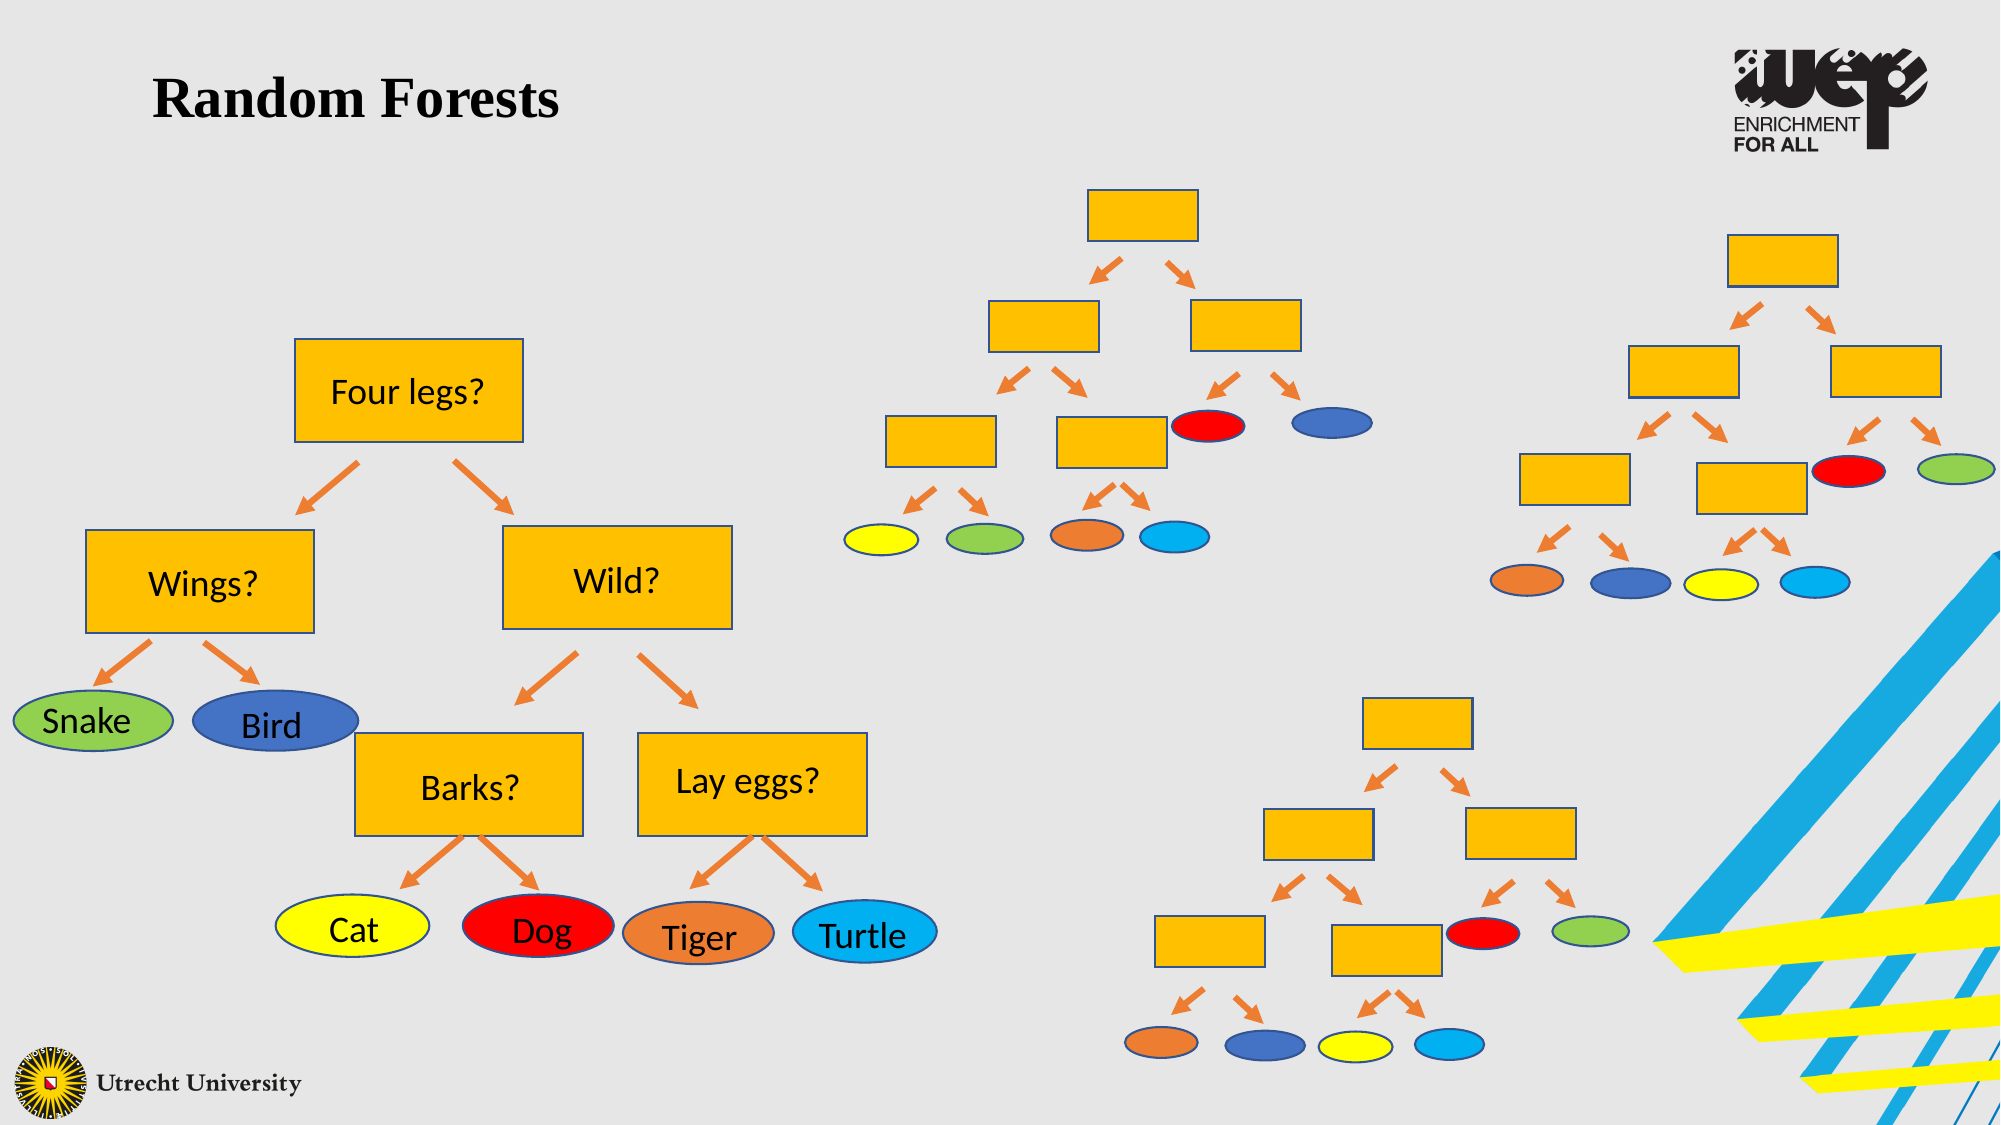

Random Forests

Four legs?

Wild?
Wings?

Snake

Bird

Lay eggs?
Barks?

Cat
Dog

Turtle
Tiger